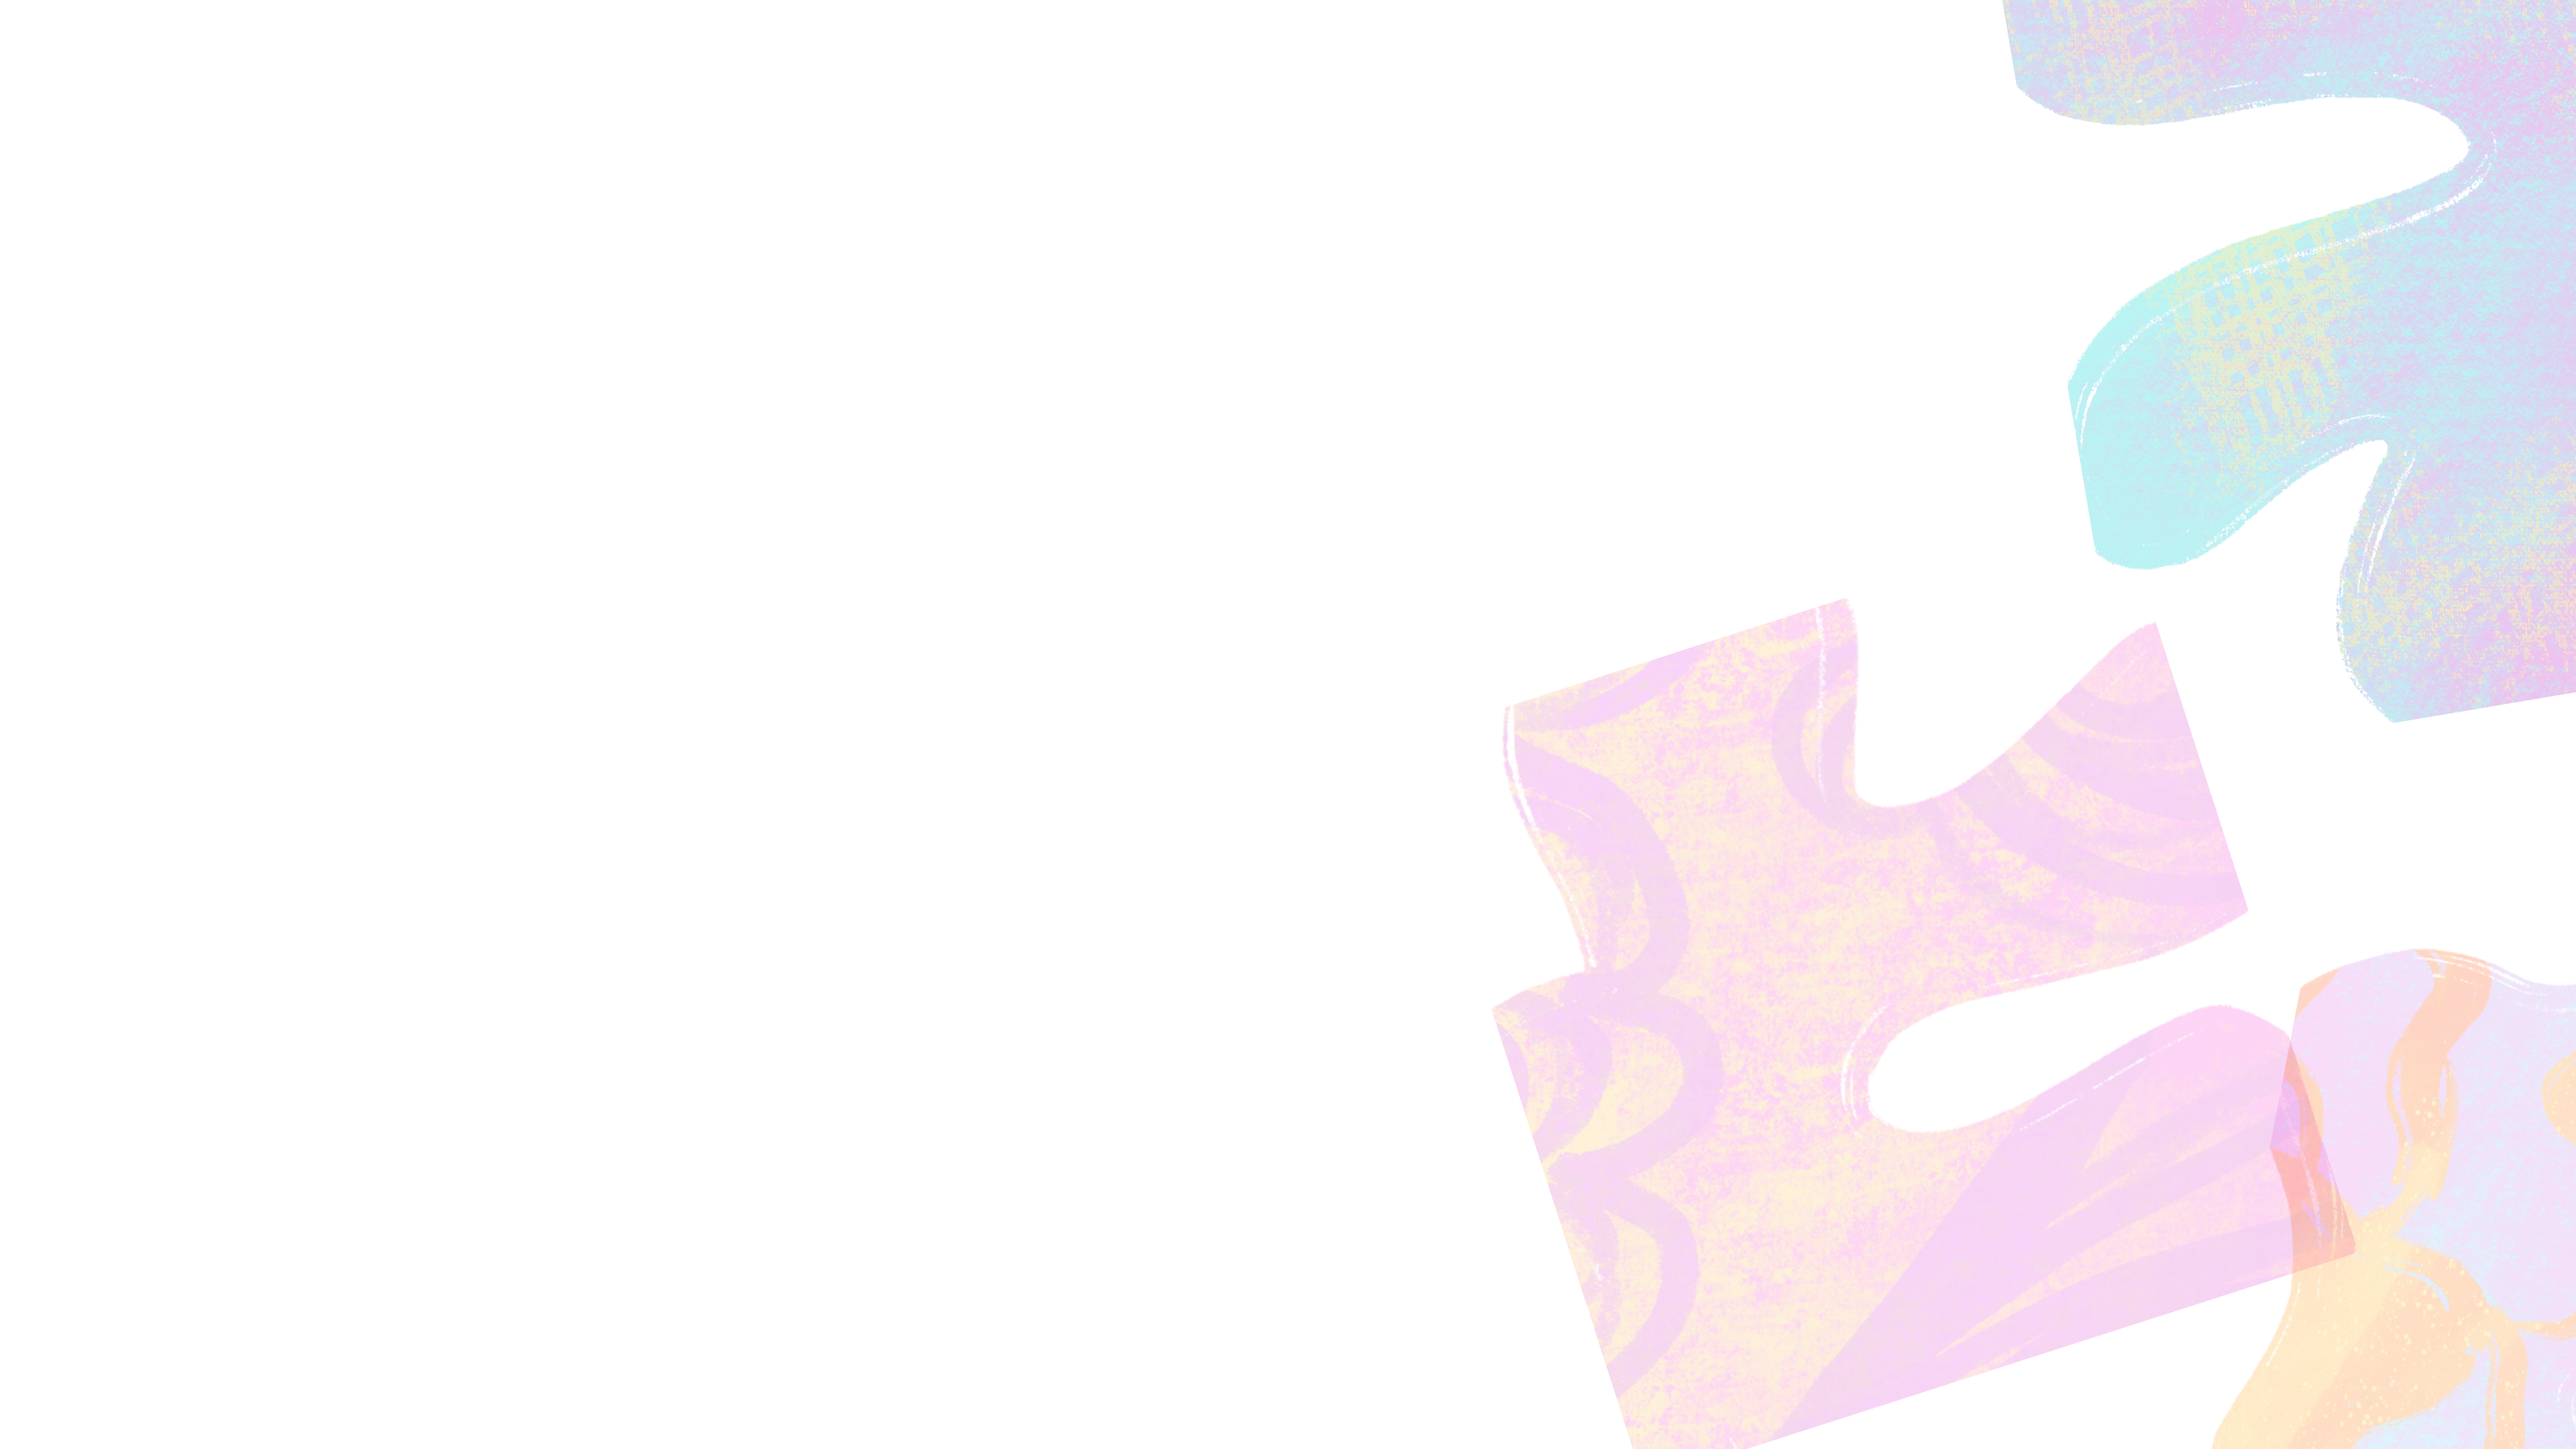

Help+Us
Disaster Management  System for Sri Lanka
Vidushan Prabash
HD 05
Student ID:
HD0520018
Keshari Hasithangi
UOG 01
Student ID: UOG/BSC/IS/2021/1/00007

Table of Content
Introduction
Intended Audience
Scope of the project
System Modeling
Tools and Technologies used
Project Schedule
Project Contributions
Limitations and Conclusion